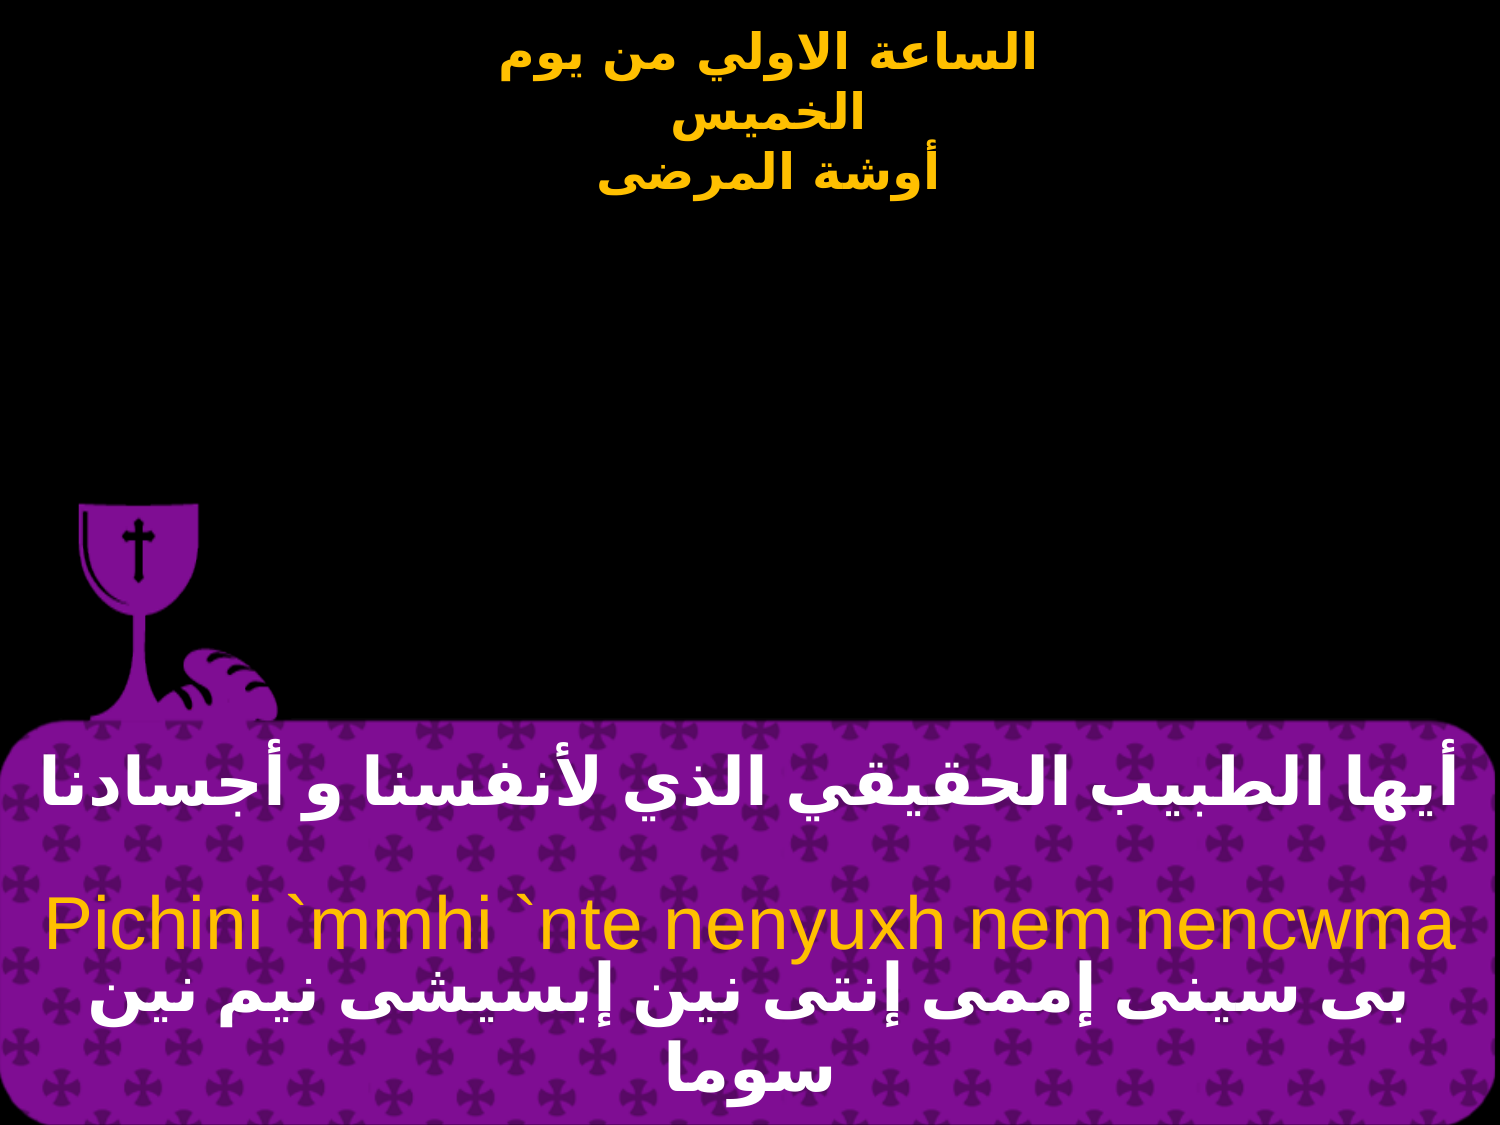

# أيها الطبيب الحقيقي الذي لأنفسنا و أجسادنا
Pichini `mmhi `nte nenyuxh nem nencwma
بى سينى إممى إنتى نين إبسيشى نيم نين سوما